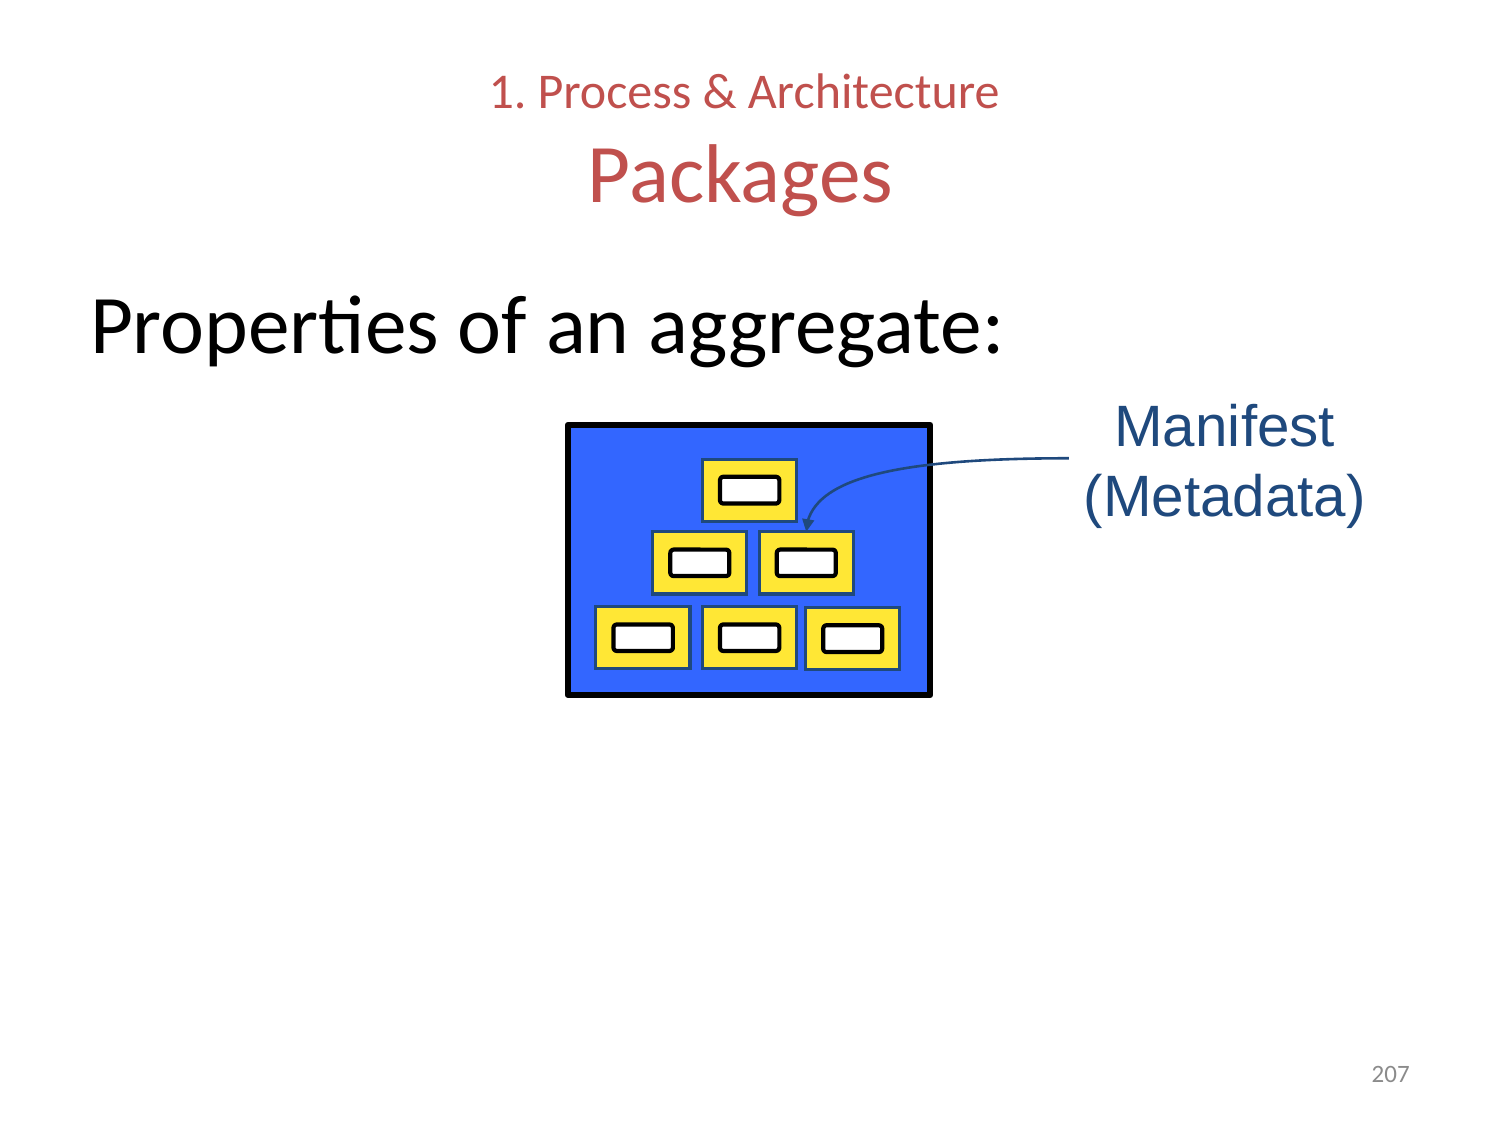

# 1. Process & Architecture Packages
Properties of an aggregate:
Manifest
(Metadata)

207